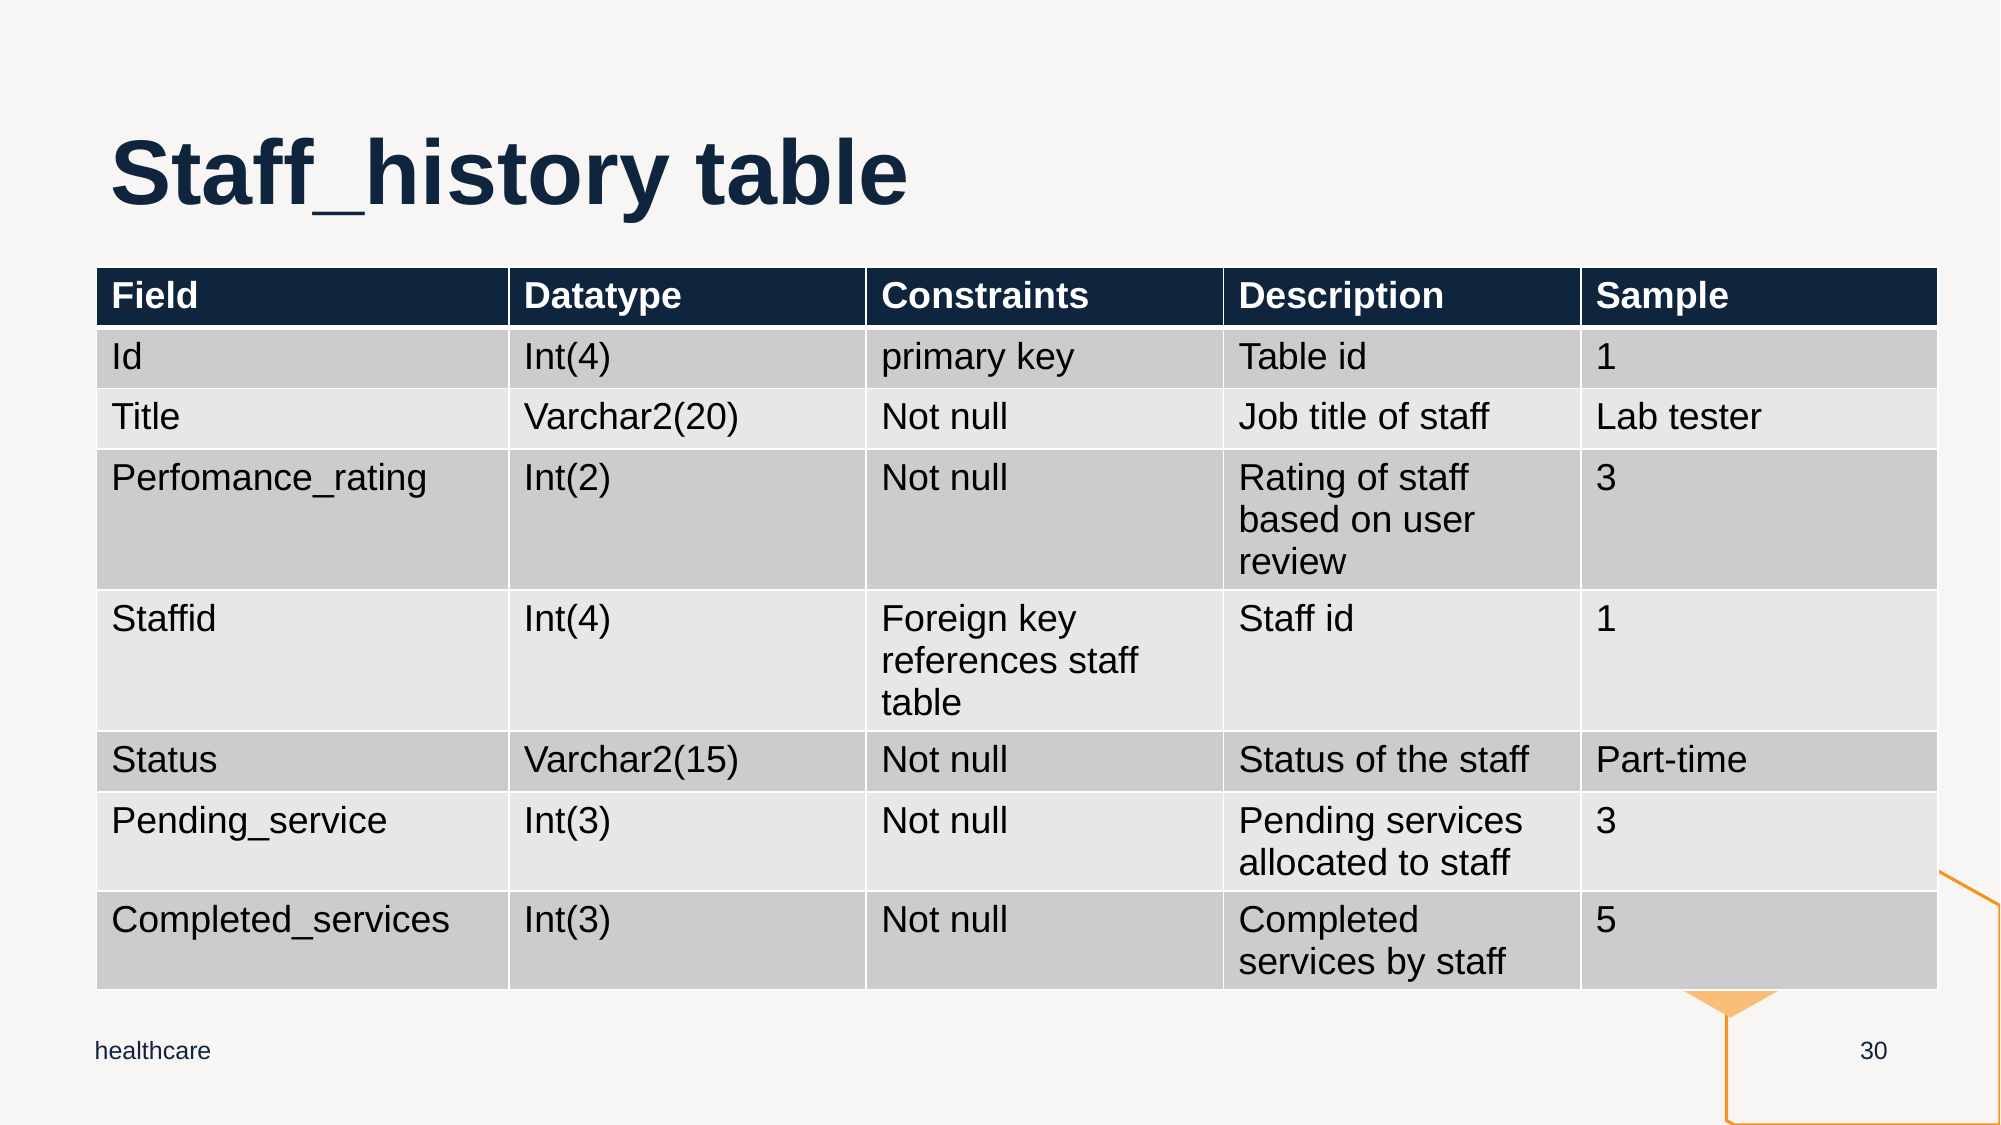

# Staff_history table
| Field | Datatype | Constraints | Description | Sample |
| --- | --- | --- | --- | --- |
| Id | Int(4) | primary key | Table id | 1 |
| Title | Varchar2(20) | Not null | Job title of staff | Lab tester |
| Perfomance\_rating | Int(2) | Not null | Rating of staff based on user review | 3 |
| Staffid | Int(4) | Foreign key references staff table | Staff id | 1 |
| Status | Varchar2(15) | Not null | Status of the staff | Part-time |
| Pending\_service | Int(3) | Not null | Pending services allocated to staff | 3 |
| Completed\_services | Int(3) | Not null | Completed services by staff | 5 |
healthcare
30